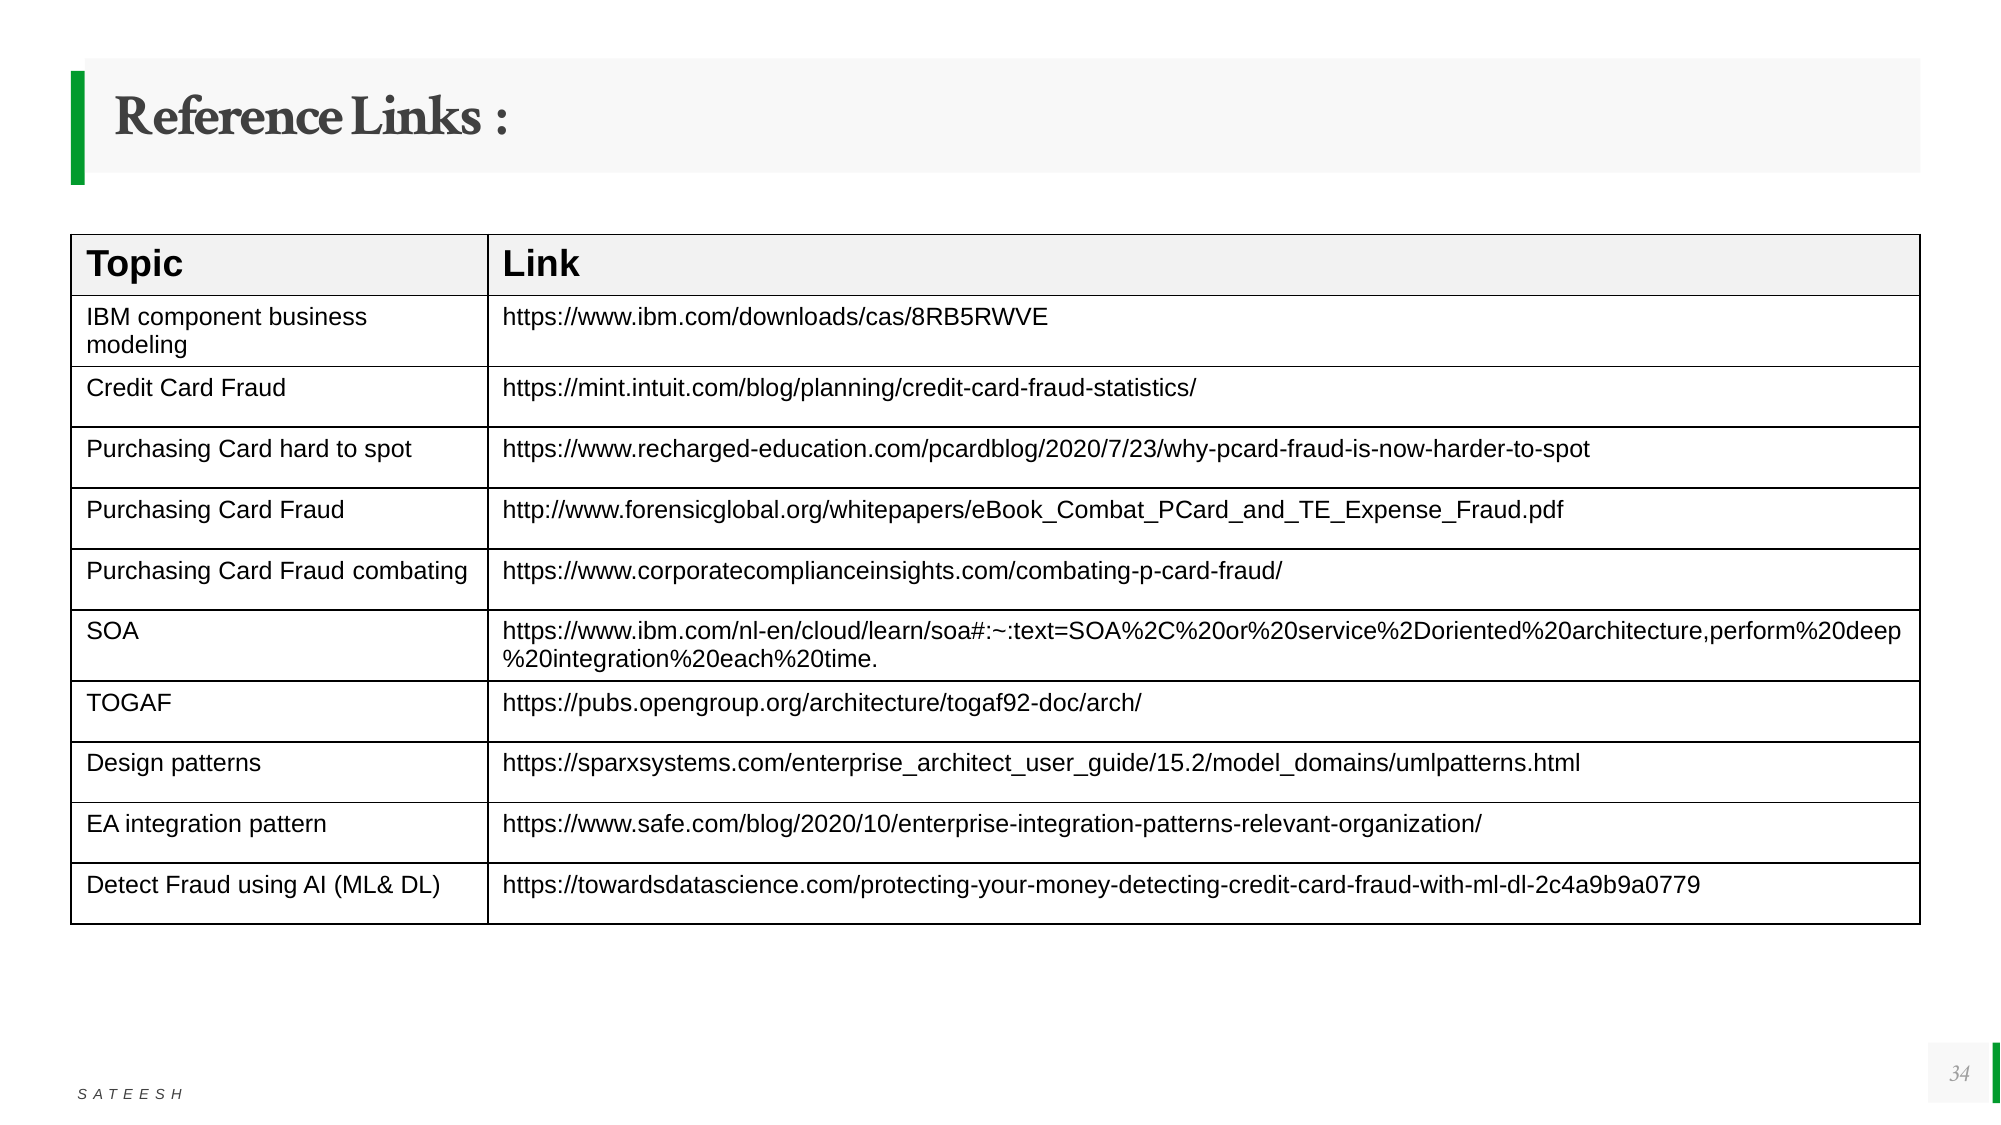

# Reference Links  :
| Topic | Link |
| --- | --- |
| IBM component business modeling | https://www.ibm.com/downloads/cas/8RB5RWVE |
| Credit Card Fraud | https://mint.intuit.com/blog/planning/credit-card-fraud-statistics/ |
| Purchasing Card hard to spot | https://www.recharged-education.com/pcardblog/2020/7/23/why-pcard-fraud-is-now-harder-to-spot |
| Purchasing Card Fraud | http://www.forensicglobal.org/whitepapers/eBook\_Combat\_PCard\_and\_TE\_Expense\_Fraud.pdf |
| Purchasing Card Fraud combating | https://www.corporatecomplianceinsights.com/combating-p-card-fraud/ |
| SOA | https://www.ibm.com/nl-en/cloud/learn/soa#:~:text=SOA%2C%20or%20service%2Doriented%20architecture,perform%20deep%20integration%20each%20time. |
| TOGAF | https://pubs.opengroup.org/architecture/togaf92-doc/arch/ |
| Design patterns | https://sparxsystems.com/enterprise\_architect\_user\_guide/15.2/model\_domains/umlpatterns.html |
| EA integration pattern | https://www.safe.com/blog/2020/10/enterprise-integration-patterns-relevant-organization/ |
| Detect Fraud using AI (ML& DL) | https://towardsdatascience.com/protecting-your-money-detecting-credit-card-fraud-with-ml-dl-2c4a9b9a0779 |
34